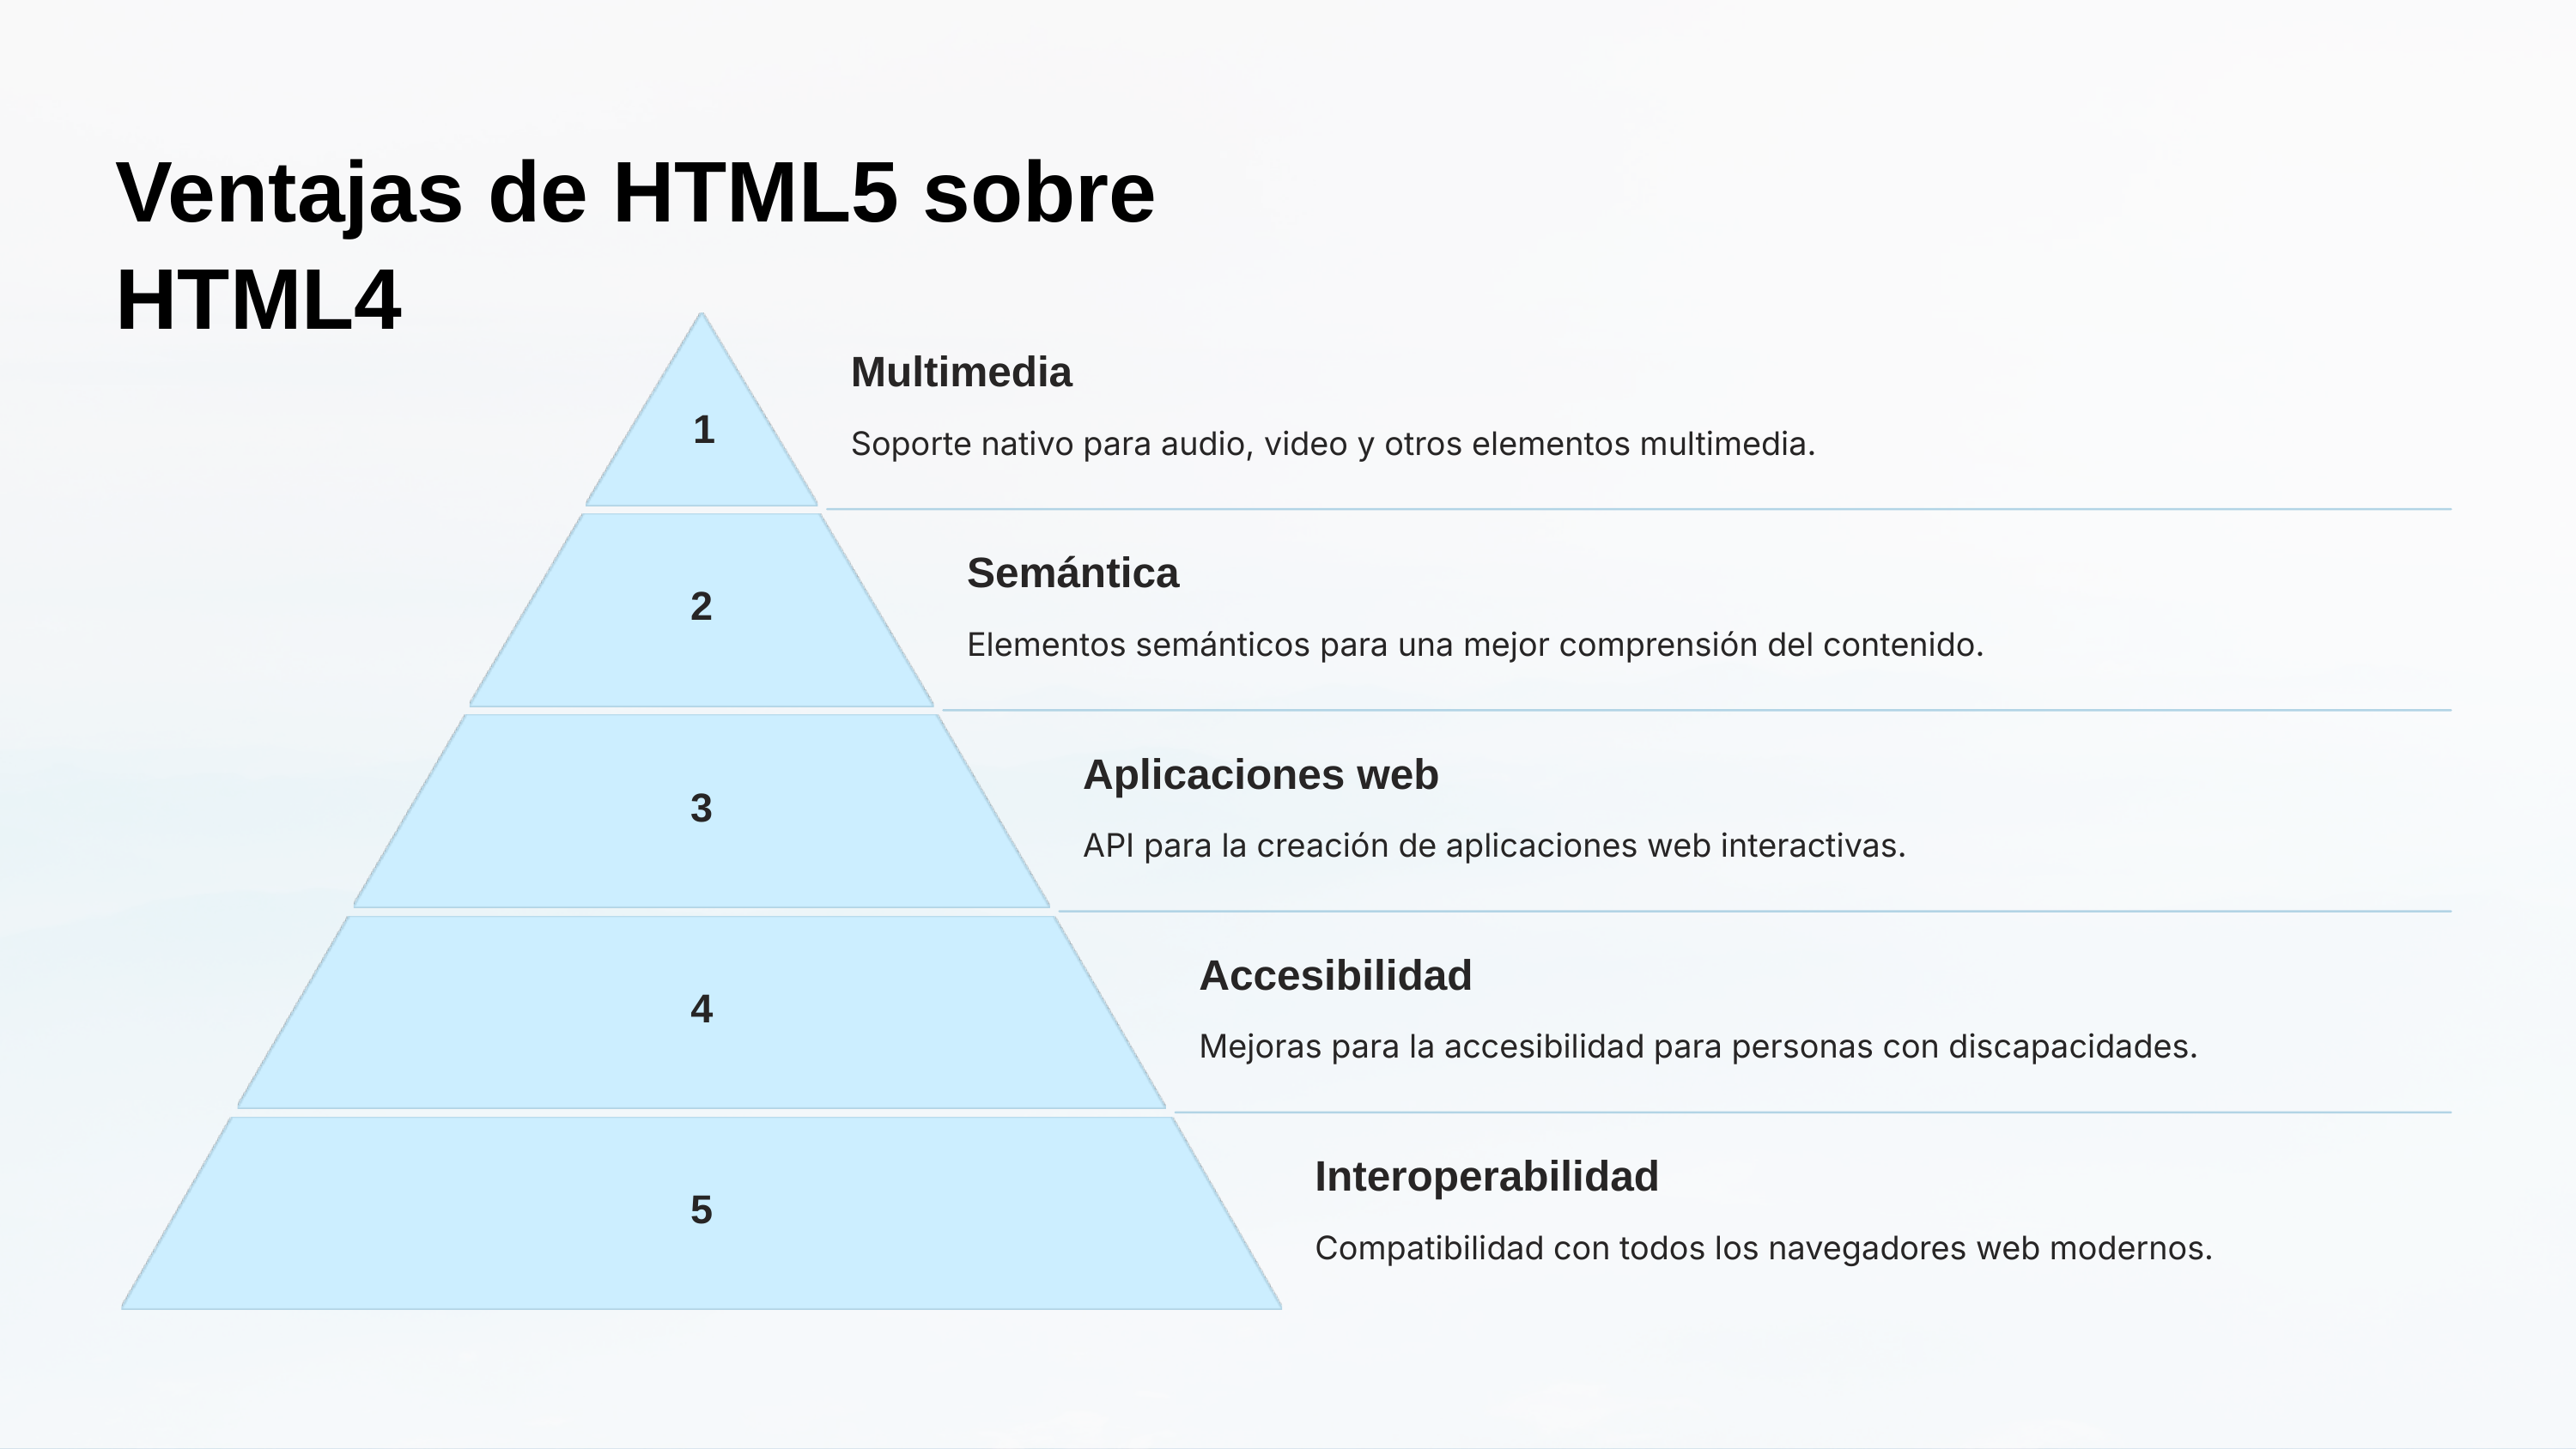

Ventajas de HTML5 sobre HTML4

Multimedia
1
Soporte nativo para audio, video y otros elementos multimedia.

Semántica
2
Elementos semánticos para una mejor comprensión del contenido.

Aplicaciones web
3
API para la creación de aplicaciones web interactivas.

Accesibilidad
4
Mejoras para la accesibilidad para personas con discapacidades.

Interoperabilidad
5
Compatibilidad con todos los navegadores web modernos.